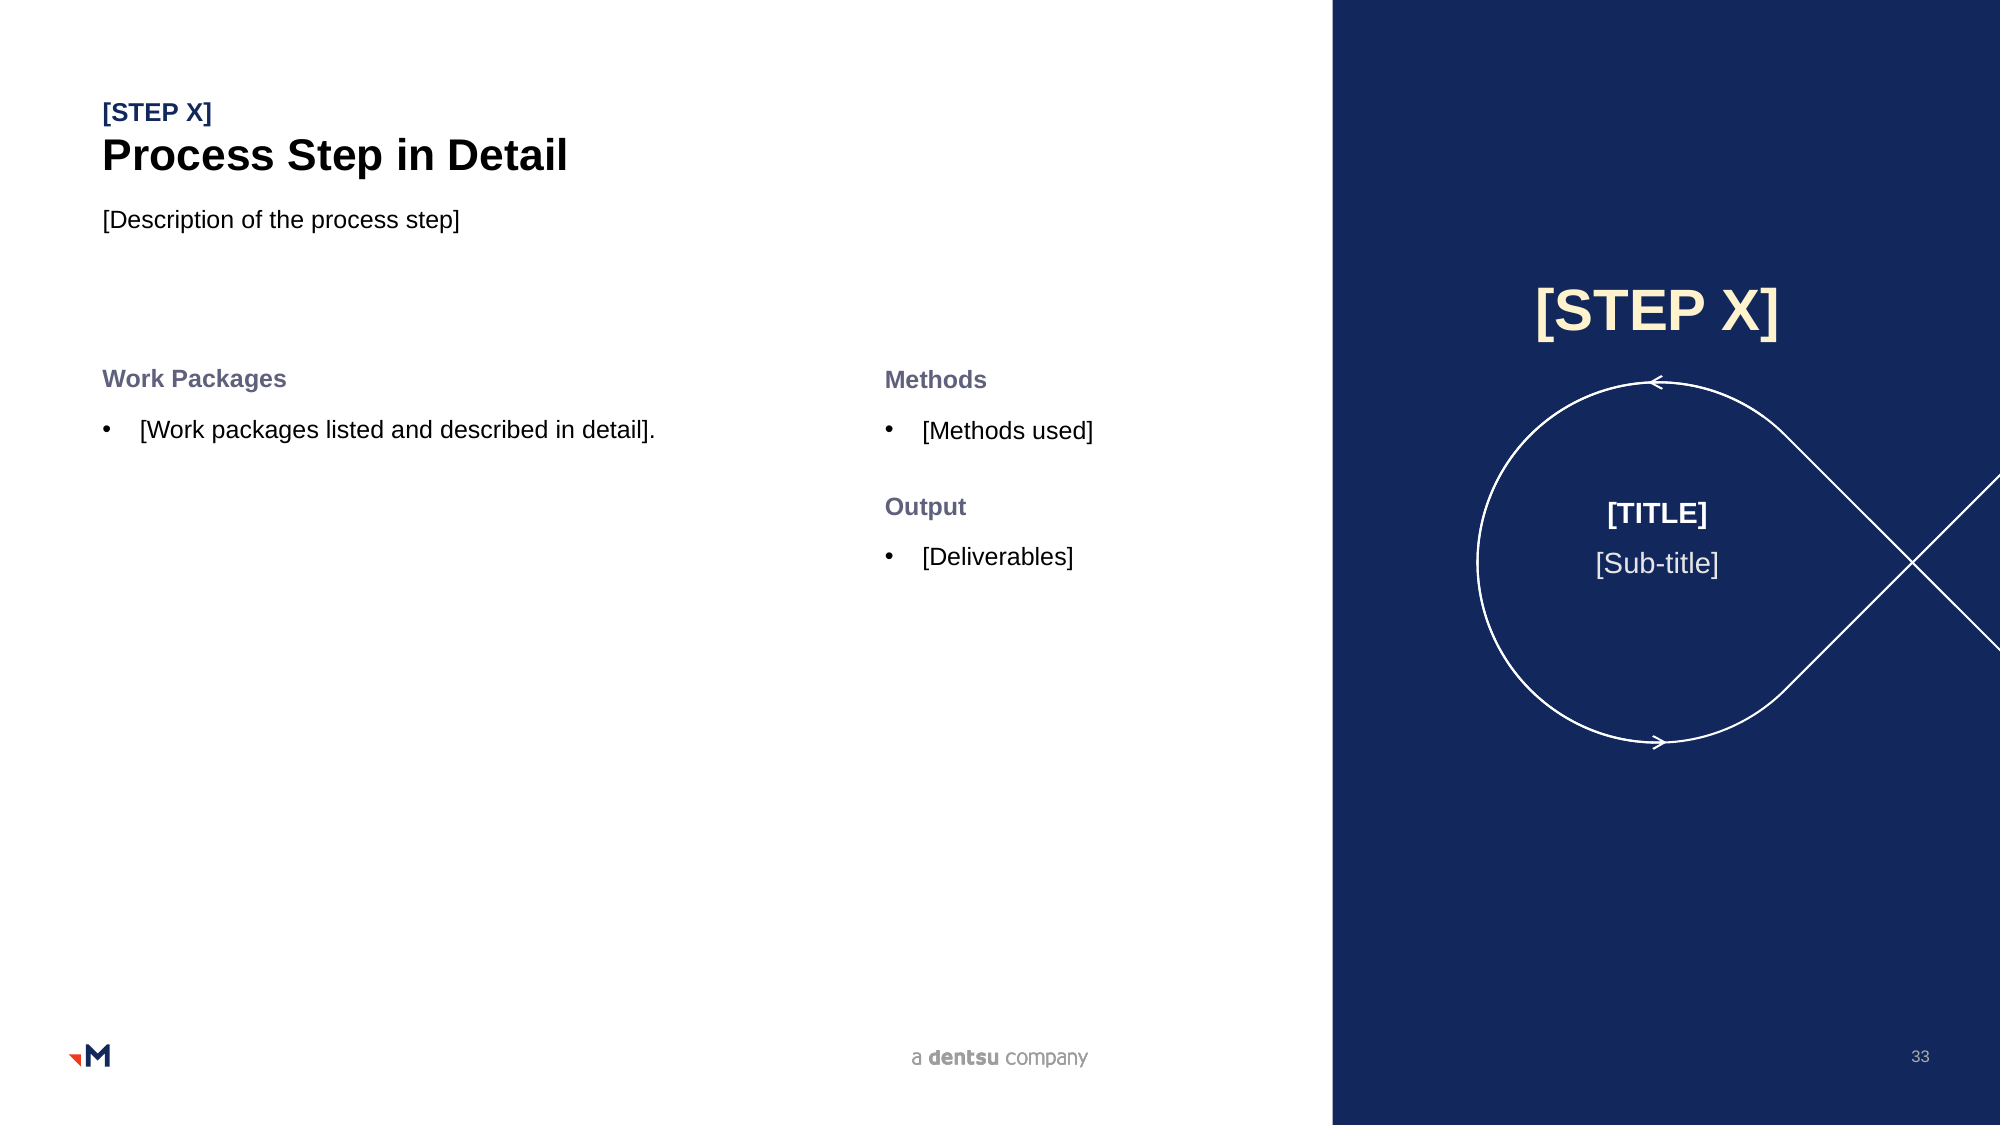

# [STEP X] Process Step in Detail
[Description of the process step]
[STEP X]
Work Packages
[Work packages listed and described in detail].
Methods
[Methods used]
Output
[Deliverables]

[TITLE]
[Sub-title]
33